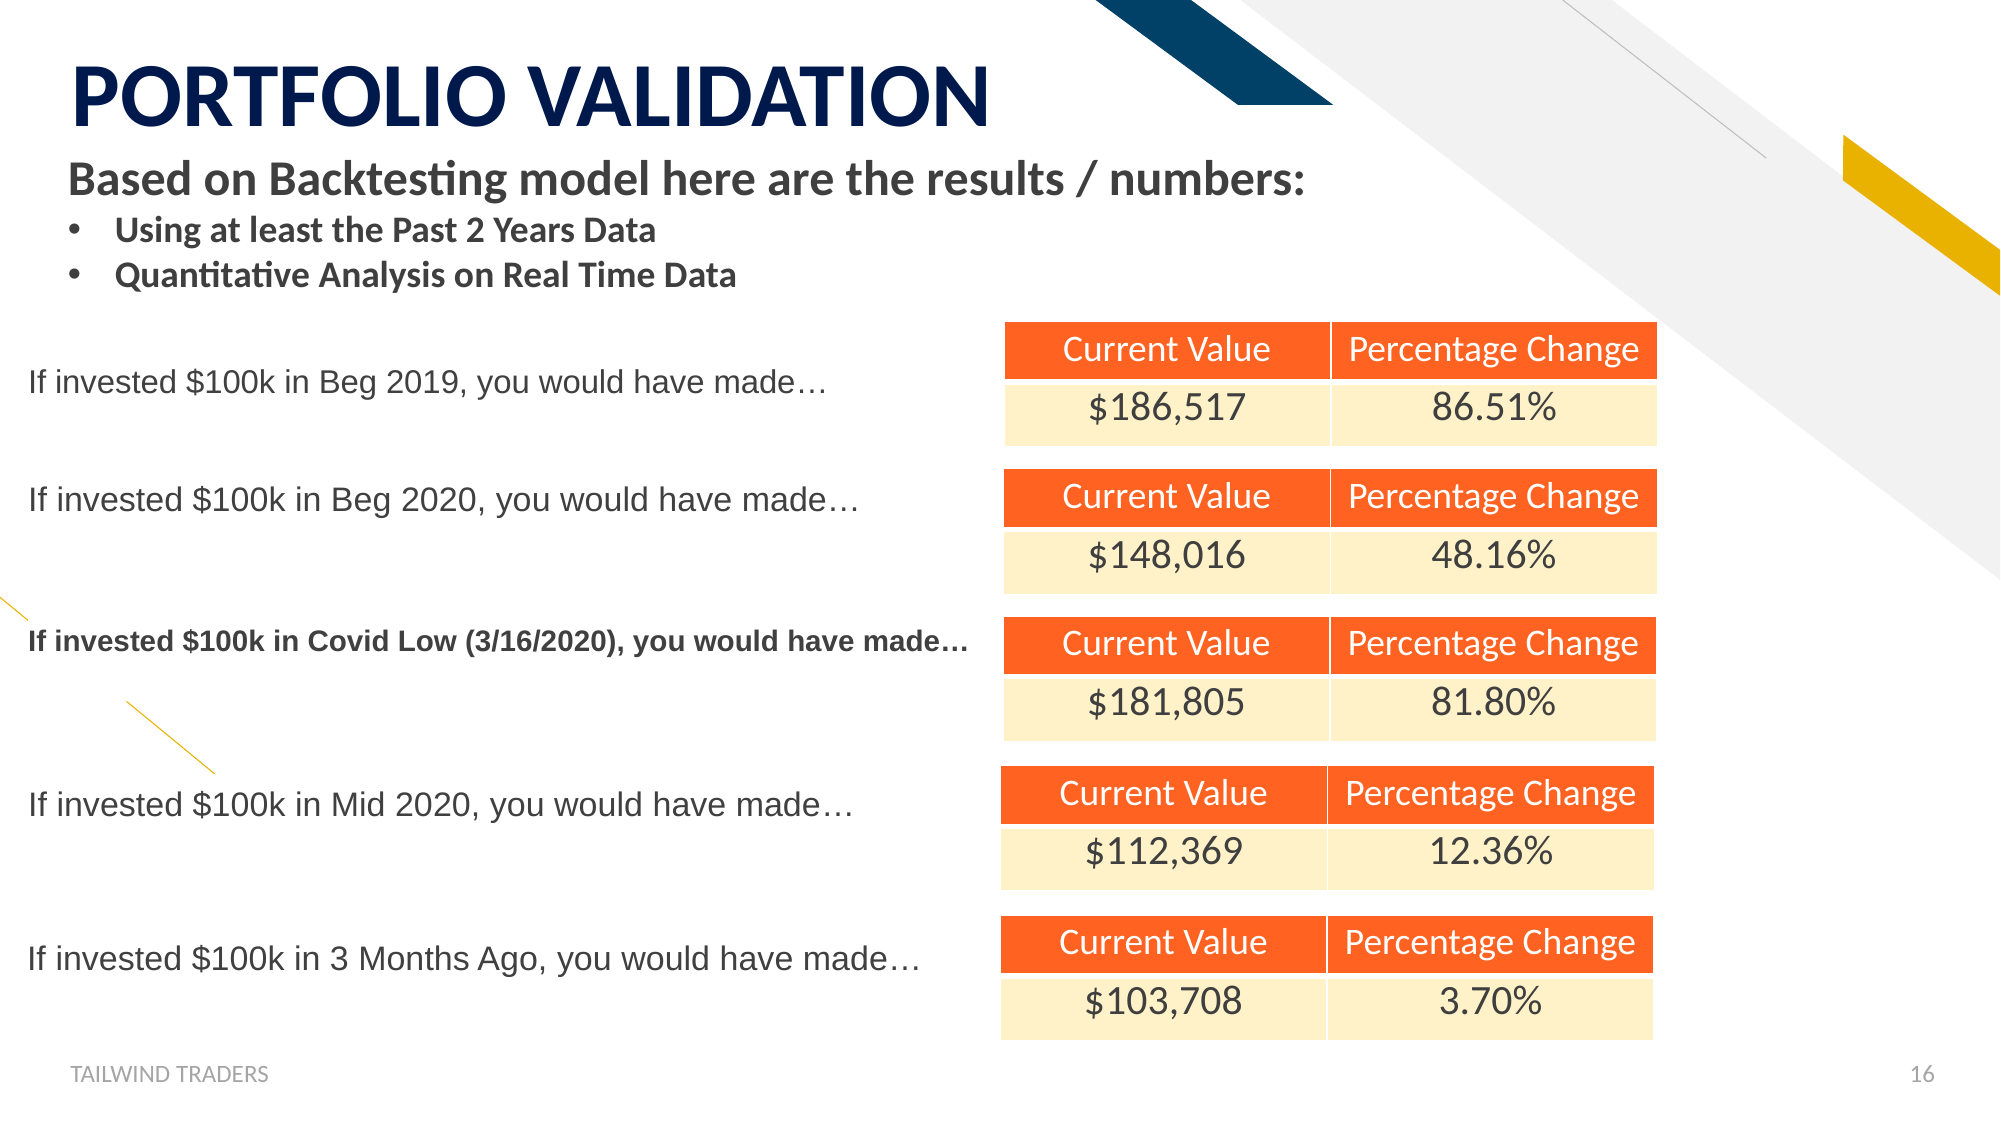

PORTFOLIO VALIDATION

Based on Backtesting model here are the results / numbers:
Using at least the Past 2 Years Data
Quantitative Analysis on Real Time Data

| Current Value | Percentage Change |
| --- | --- |
| $186,517 | 86.51% |
If invested $100k in Beg 2019, you would have made…

| Current Value | Percentage Change |
| --- | --- |
| $148,016 | 48.16% |
If invested $100k in Beg 2020, you would have made…

If invested $100k in Covid Low (3/16/2020), you would have made…

| Current Value | Percentage Change |
| --- | --- |
| $181,805 | 81.80% |
| Current Value | Percentage Change |
| --- | --- |
| $112,369 | 12.36% |
If invested $100k in Mid 2020, you would have made…

| Current Value | Percentage Change |
| --- | --- |
| $103,708 | 3.70% |
If invested $100k in 3 Months Ago, you would have made…

TAILWIND TRADERS
16